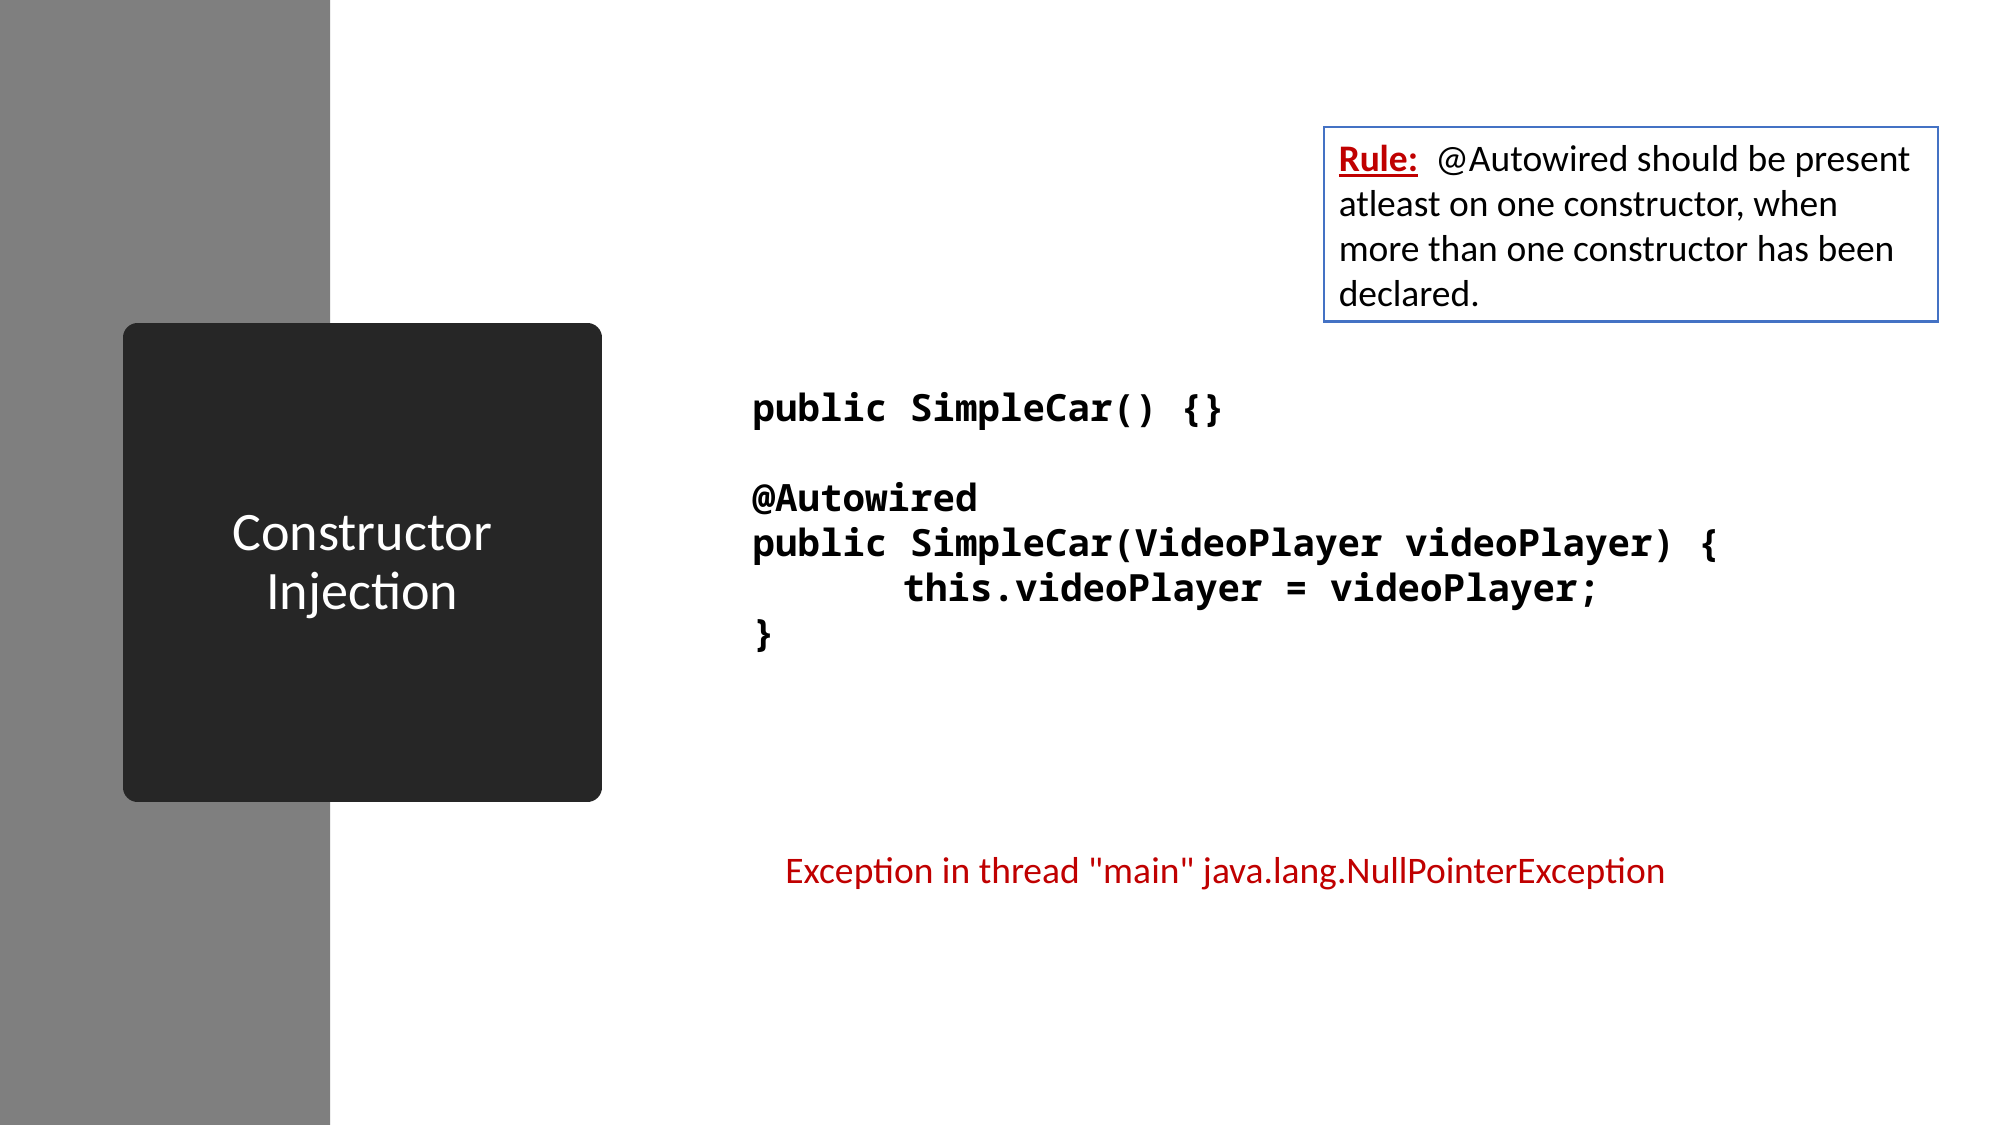

Rule:  @Autowired should be present atleast on one constructor, when more than one constructor has been declared.
# Constructor Injection
public SimpleCar() {}

@Autowired
public SimpleCar(VideoPlayer videoPlayer) {
	this.videoPlayer = videoPlayer;
}
Exception in thread "main" java.lang.NullPointerException